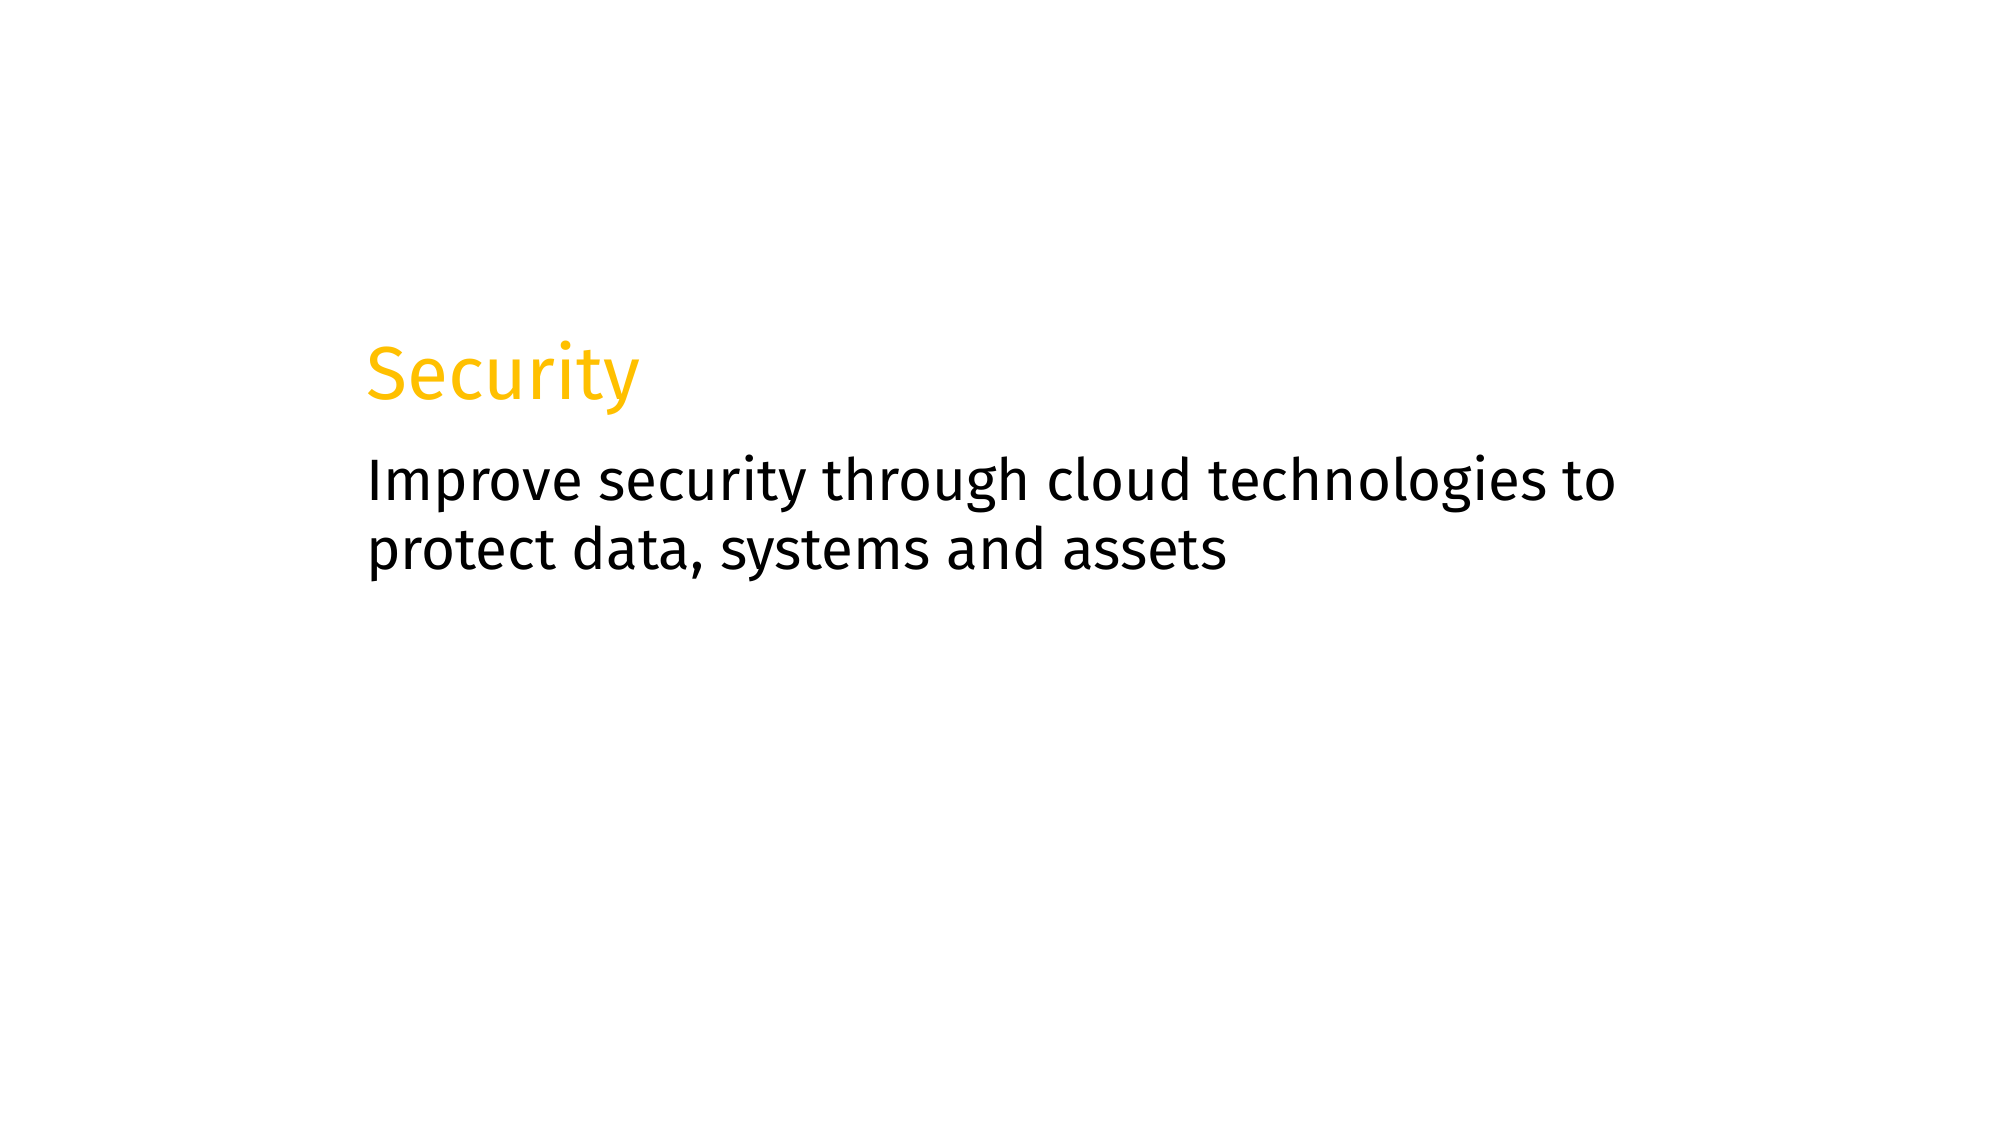

Security
Improve security through cloud technologies to protect data, systems and assets